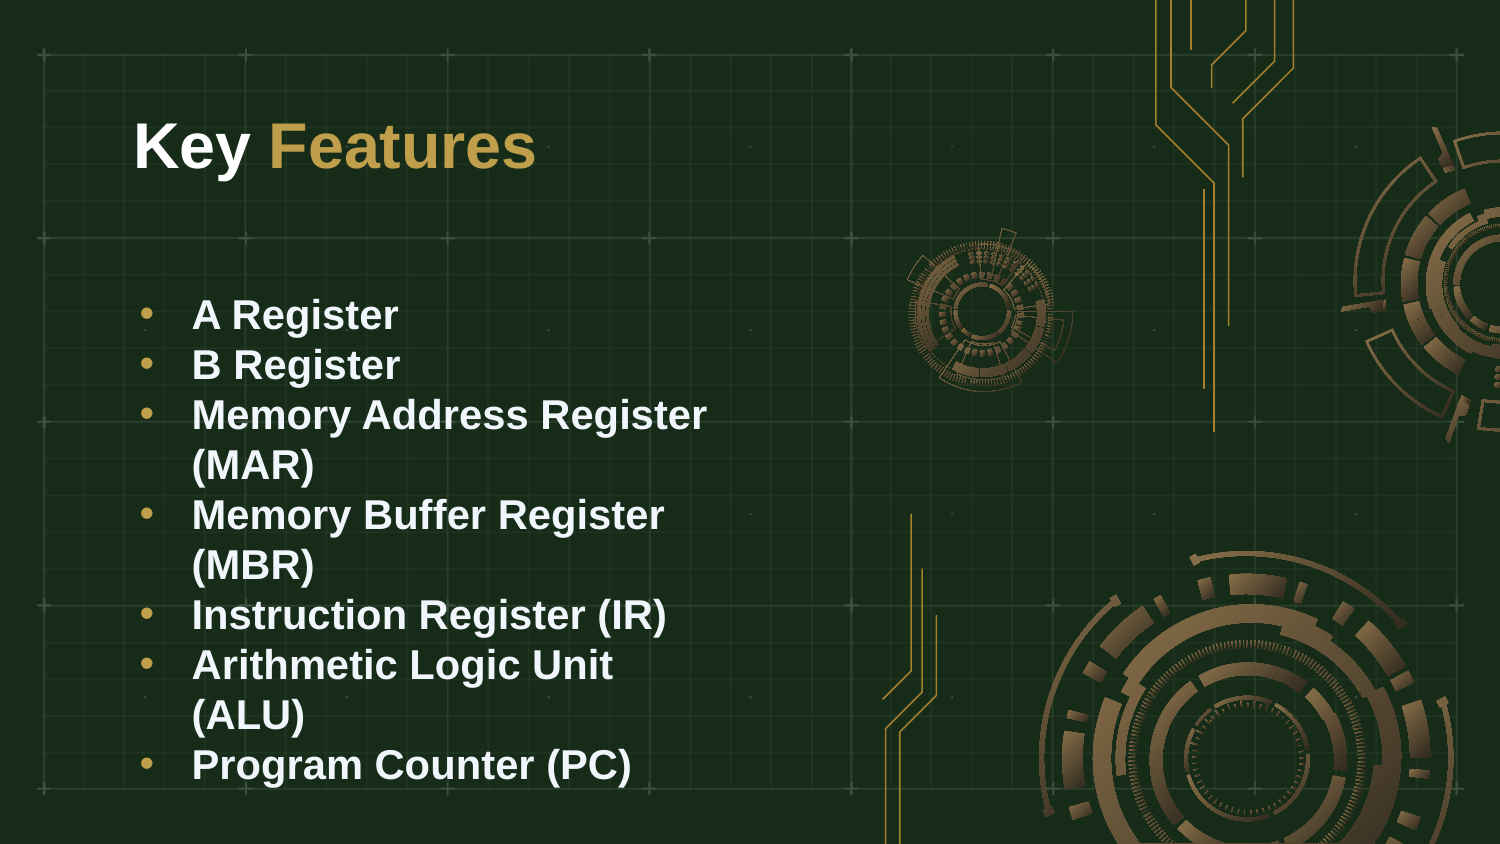

# Key Features

A Register
B Register
Memory Address Register (MAR)
Memory Buffer Register (MBR)
Instruction Register (IR)
Arithmetic Logic Unit (ALU)
Program Counter (PC)